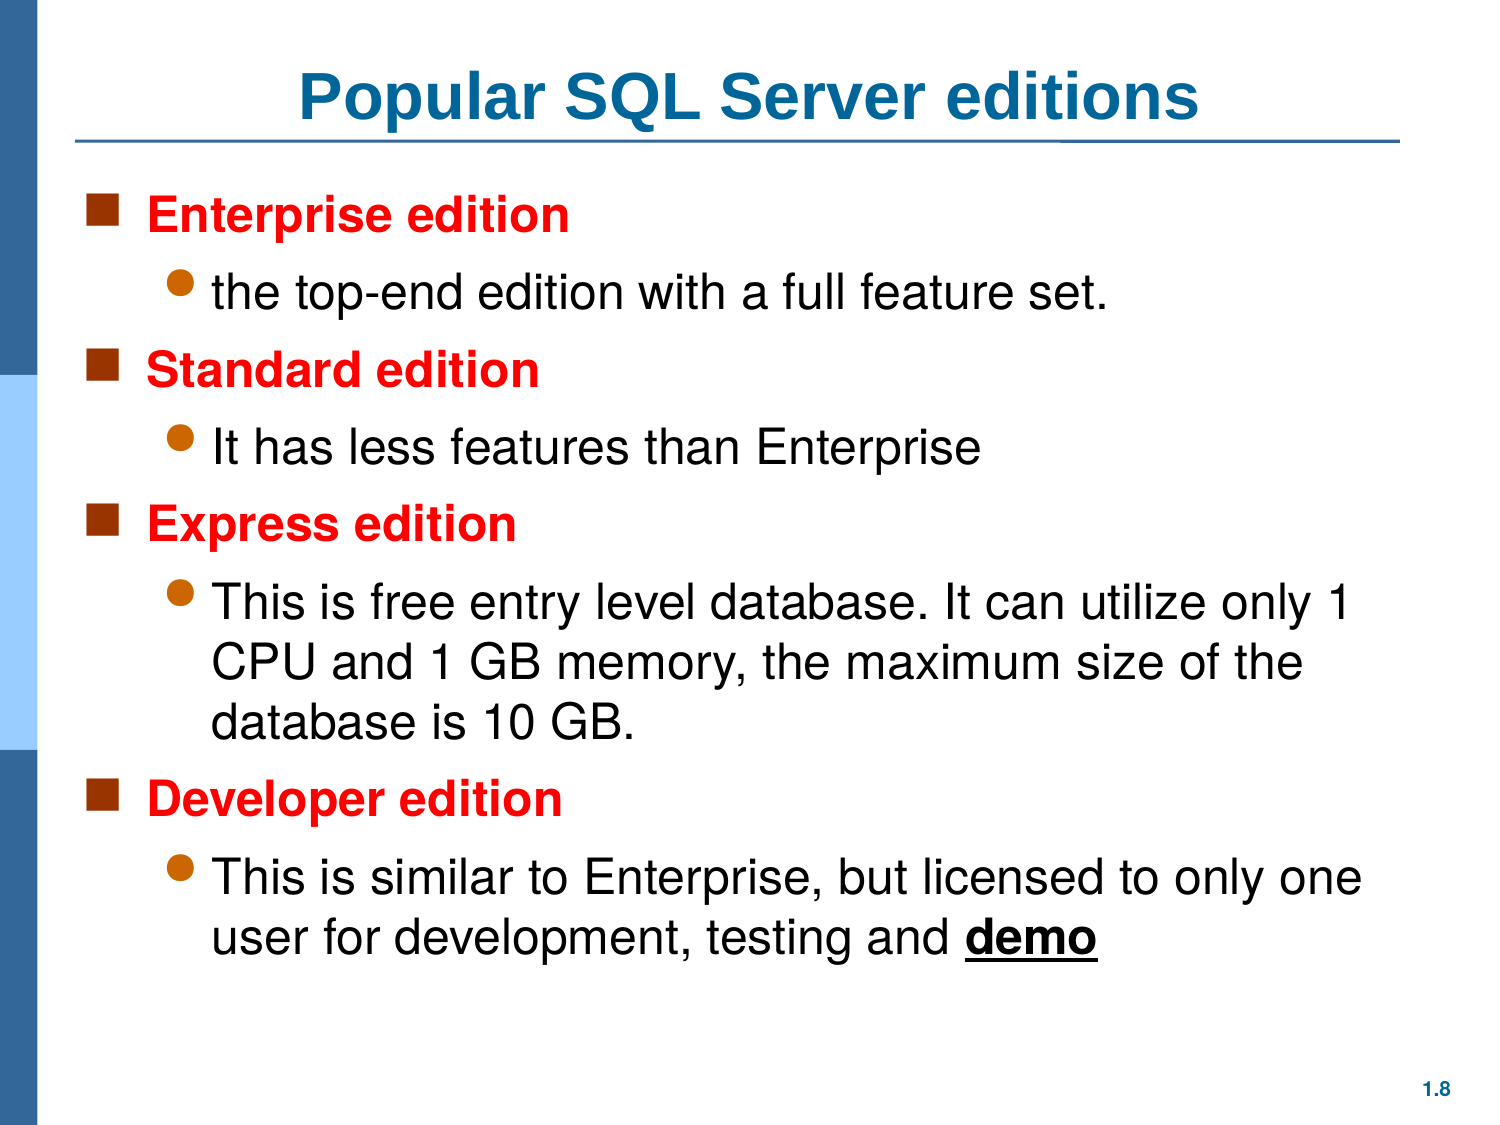

# Popular SQL Server editions
Enterprise edition
the top-end edition with a full feature set.
Standard edition
It has less features than Enterprise
Express edition
This is free entry level database. It can utilize only 1 CPU and 1 GB memory, the maximum size of the database is 10 GB.
Developer edition
This is similar to Enterprise, but licensed to only one user for development, testing and demo